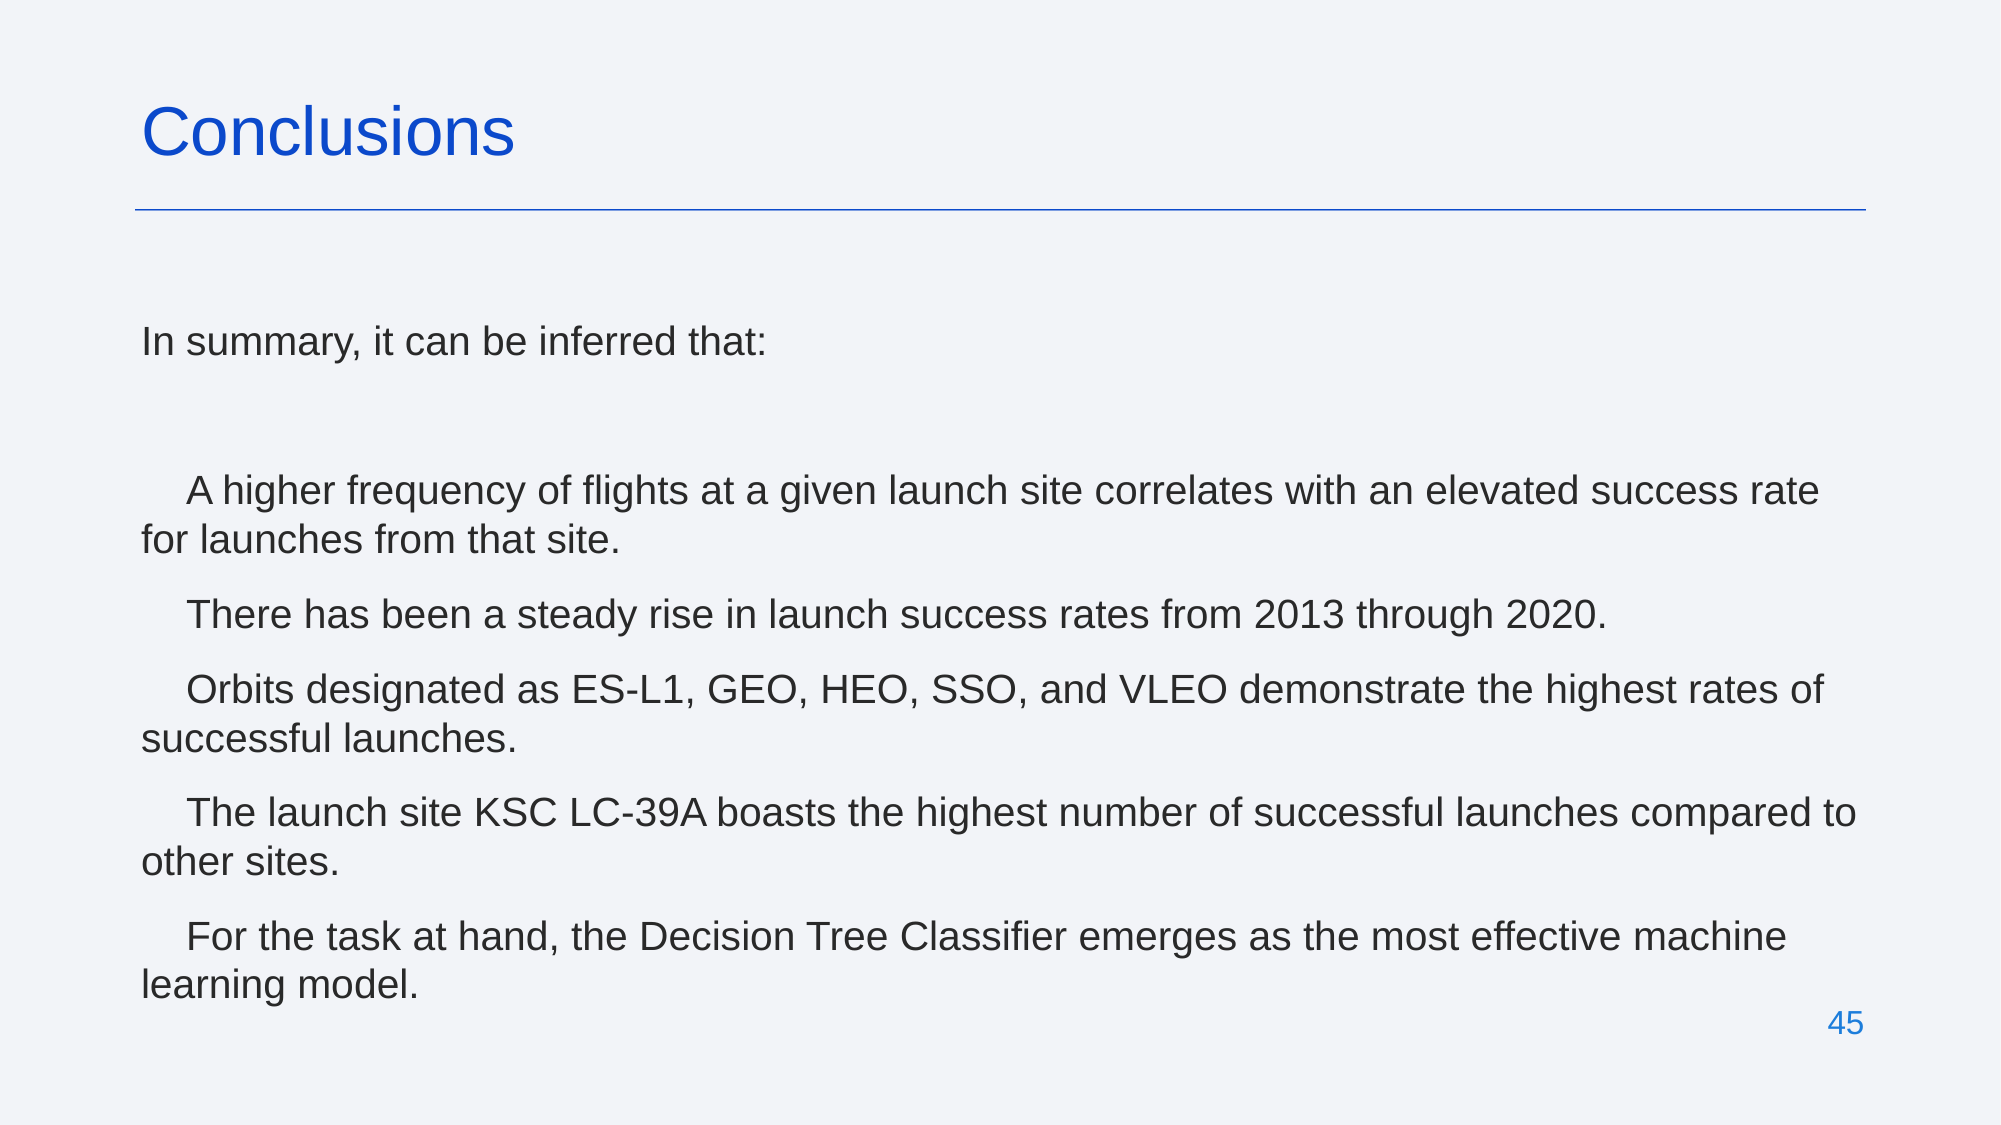

Conclusions
In summary, it can be inferred that:

    A higher frequency of flights at a given launch site correlates with an elevated success rate for launches from that site.
    There has been a steady rise in launch success rates from 2013 through 2020.
    Orbits designated as ES-L1, GEO, HEO, SSO, and VLEO demonstrate the highest rates of successful launches.
    The launch site KSC LC-39A boasts the highest number of successful launches compared to other sites.
    For the task at hand, the Decision Tree Classifier emerges as the most effective machine learning model.
45